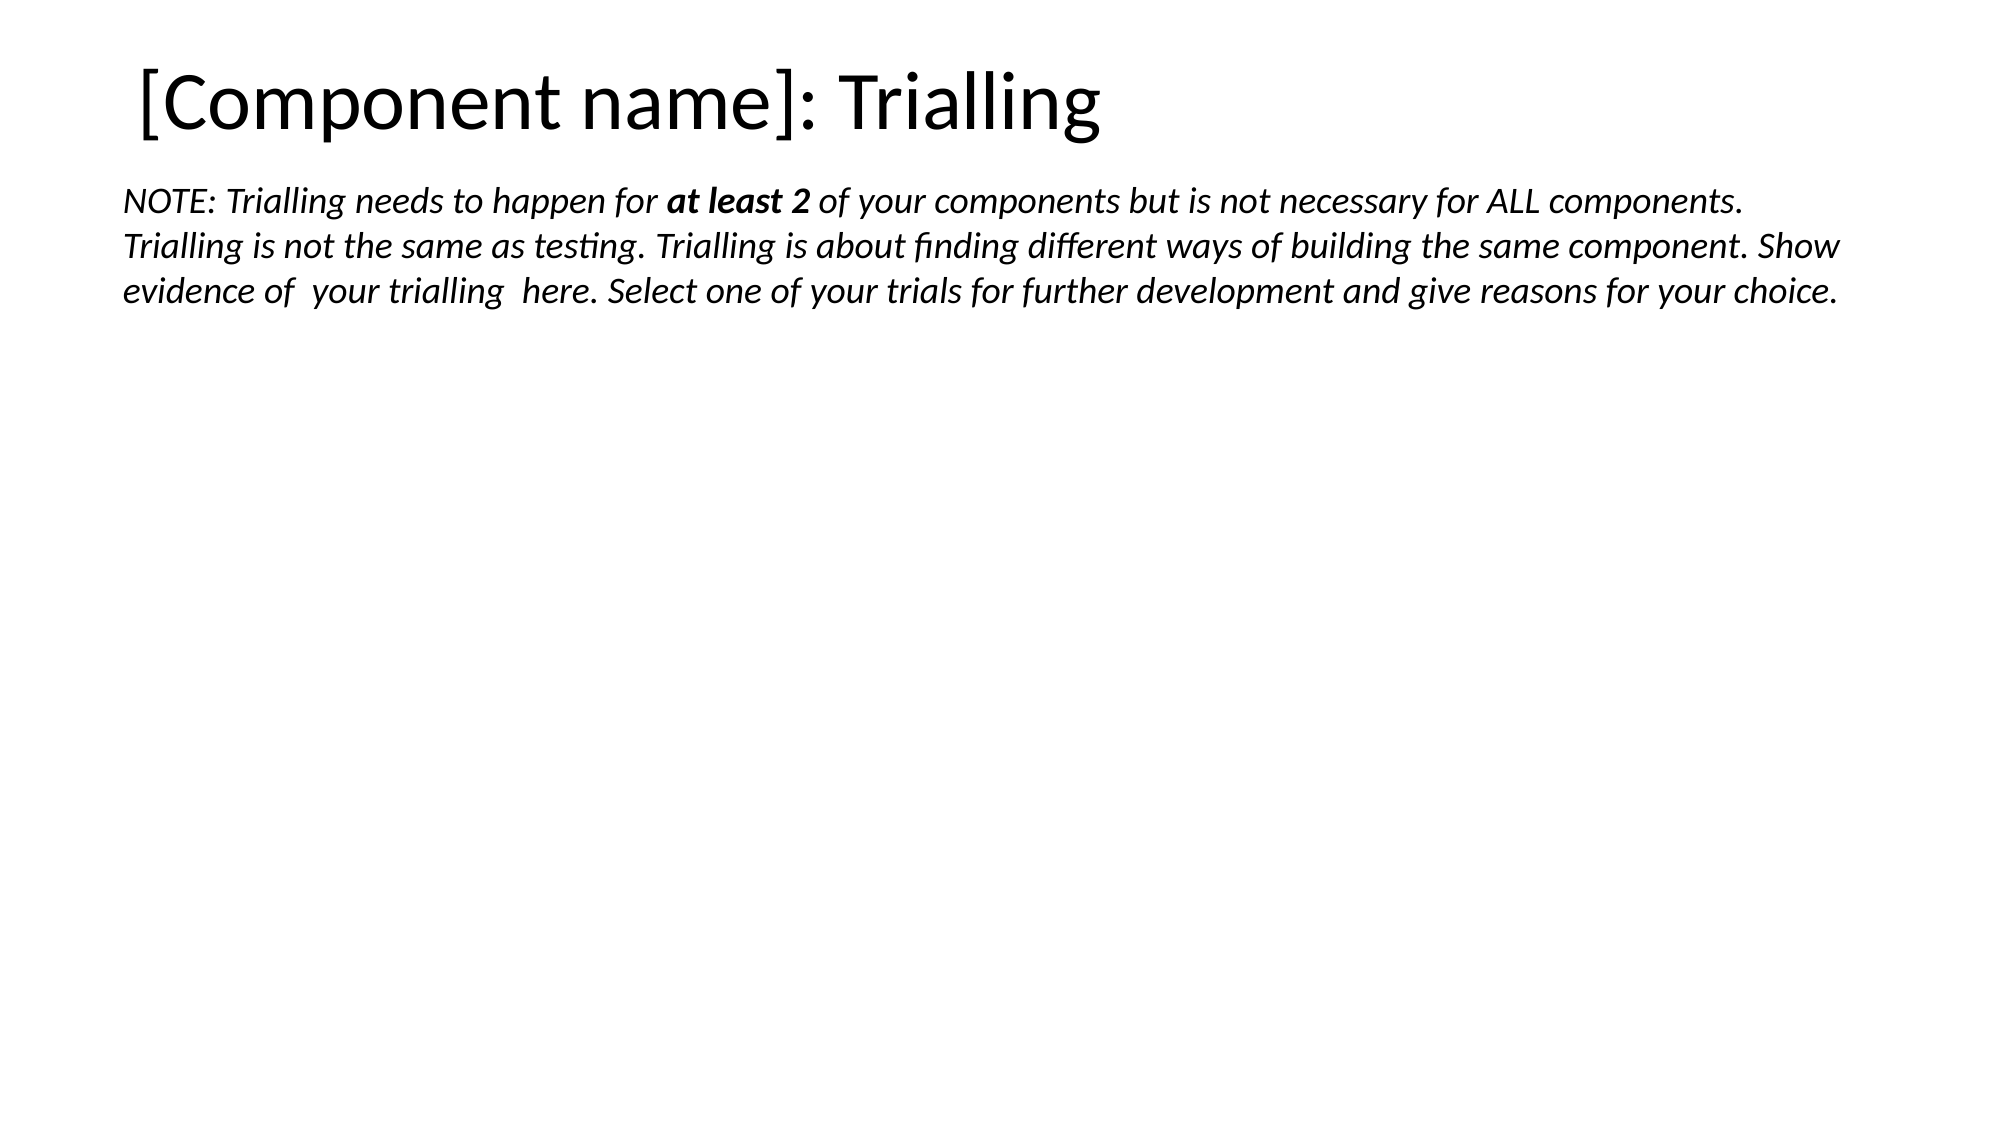

# [Component name]: Trialling
NOTE: Trialling needs to happen for at least 2 of your components but is not necessary for ALL components.
Trialling is not the same as testing. Trialling is about finding different ways of building the same component. Show evidence of  your trialling  here. Select one of your trials for further development and give reasons for your choice.